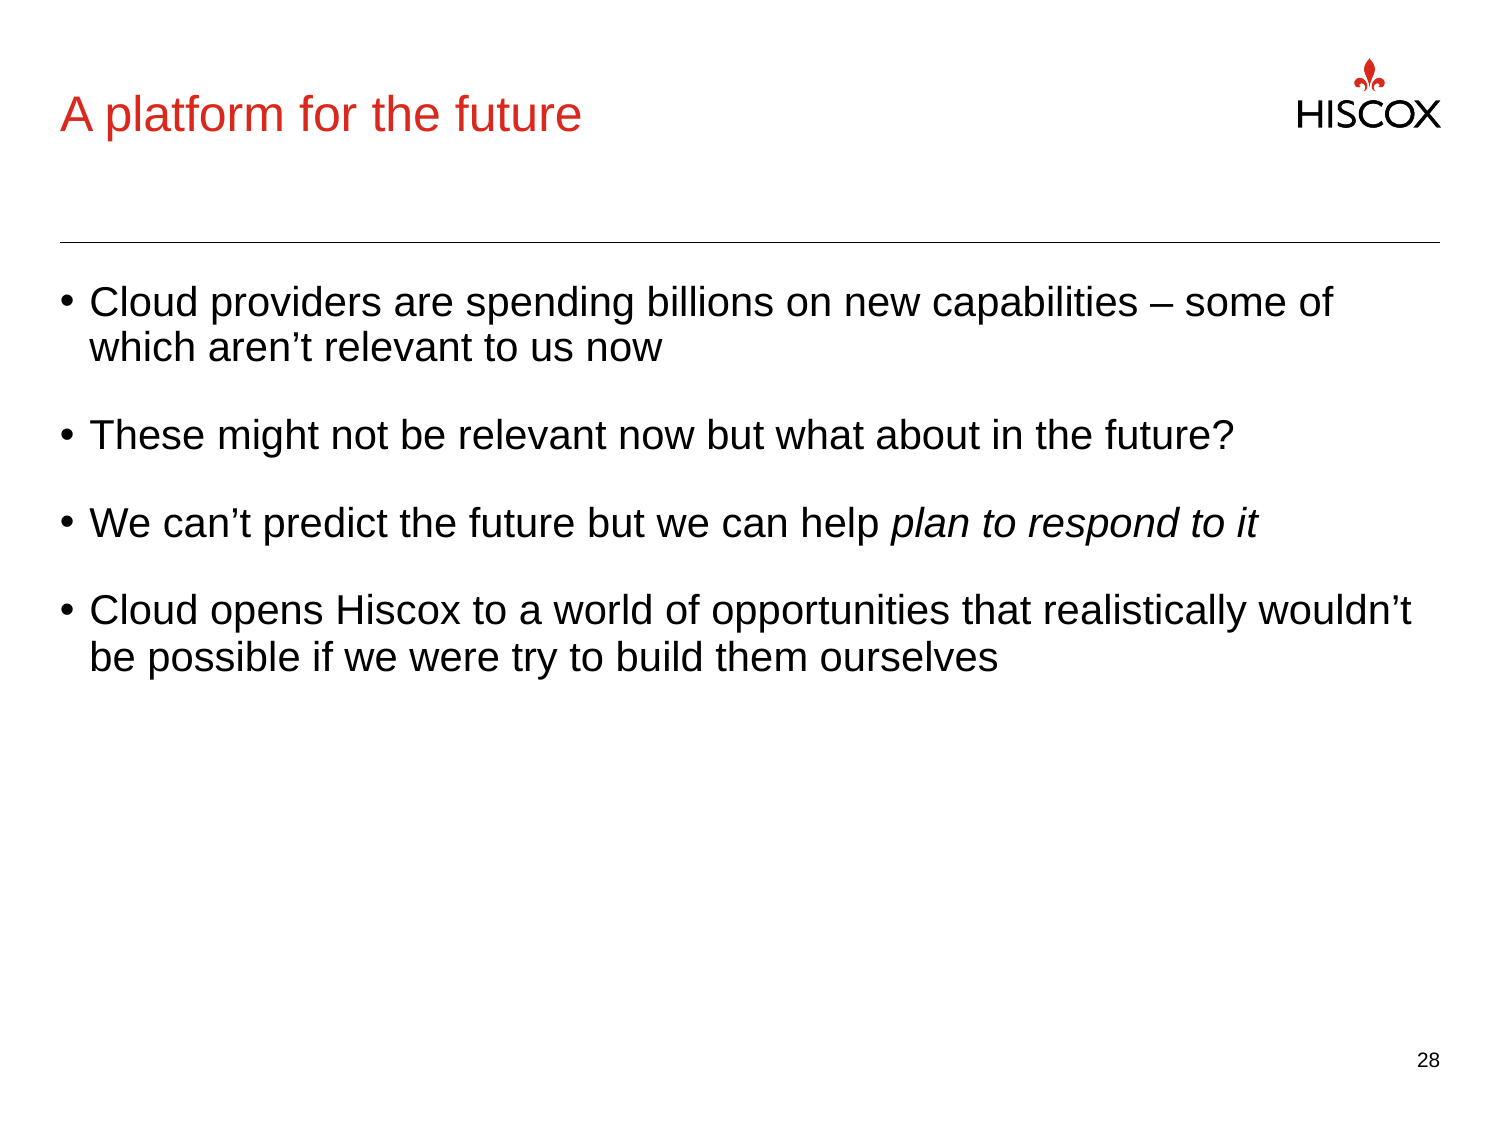

# A platform for the future
Cloud providers are spending billions on new capabilities – some of which aren’t relevant to us now
These might not be relevant now but what about in the future?
We can’t predict the future but we can help plan to respond to it
Cloud opens Hiscox to a world of opportunities that realistically wouldn’t be possible if we were try to build them ourselves
28